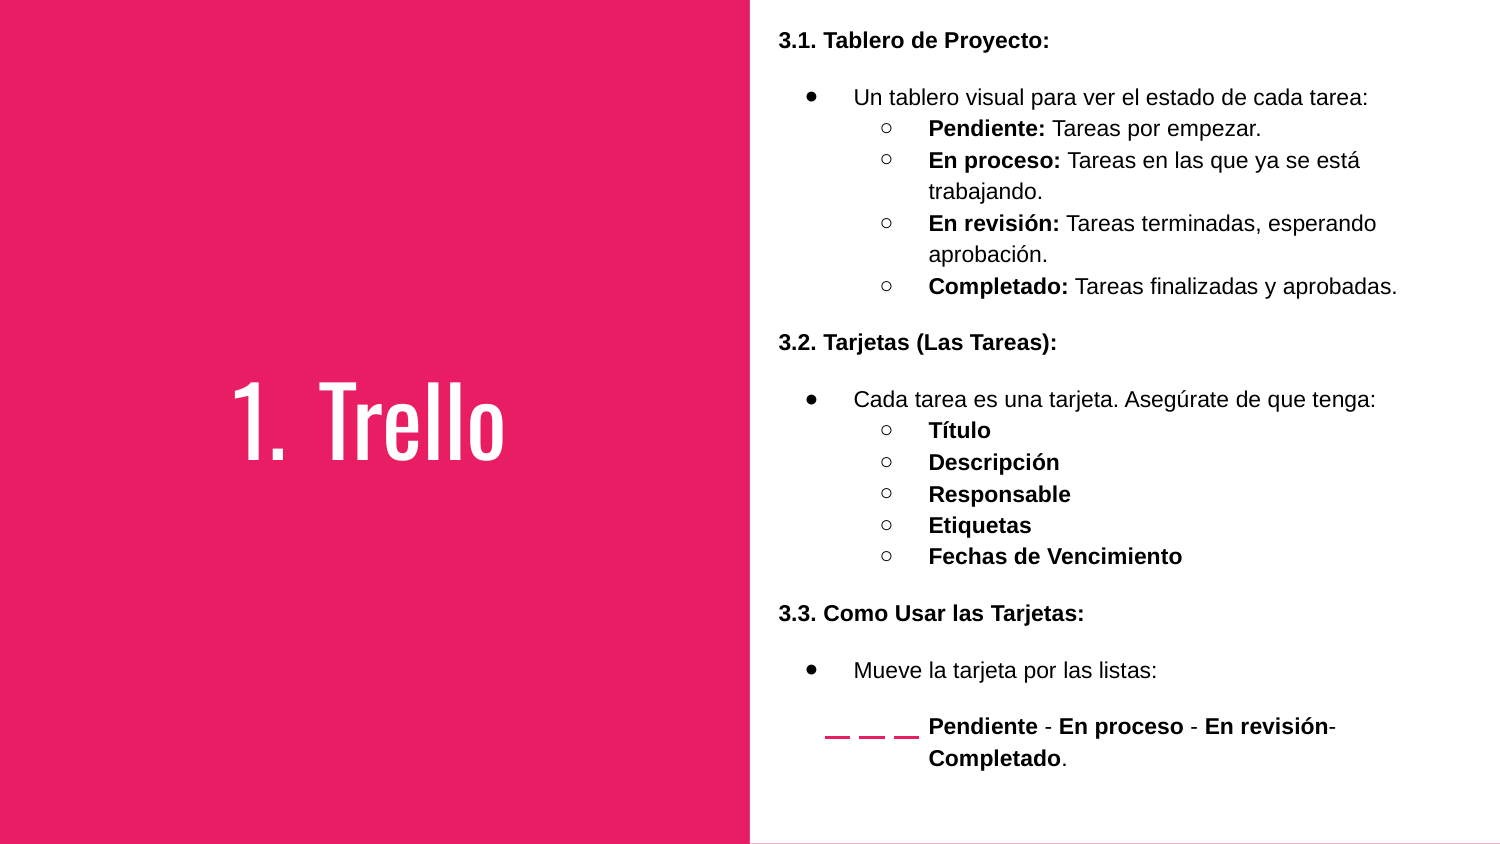

3.1. Tablero de Proyecto:
Un tablero visual para ver el estado de cada tarea:
Pendiente: Tareas por empezar.
En proceso: Tareas en las que ya se está trabajando.
En revisión: Tareas terminadas, esperando aprobación.
Completado: Tareas finalizadas y aprobadas.
3.2. Tarjetas (Las Tareas):
Cada tarea es una tarjeta. Asegúrate de que tenga:
Título
Descripción
Responsable
Etiquetas
Fechas de Vencimiento
3.3. Como Usar las Tarjetas:
Mueve la tarjeta por las listas:
Pendiente - En proceso - En revisión- Completado.

# Trello